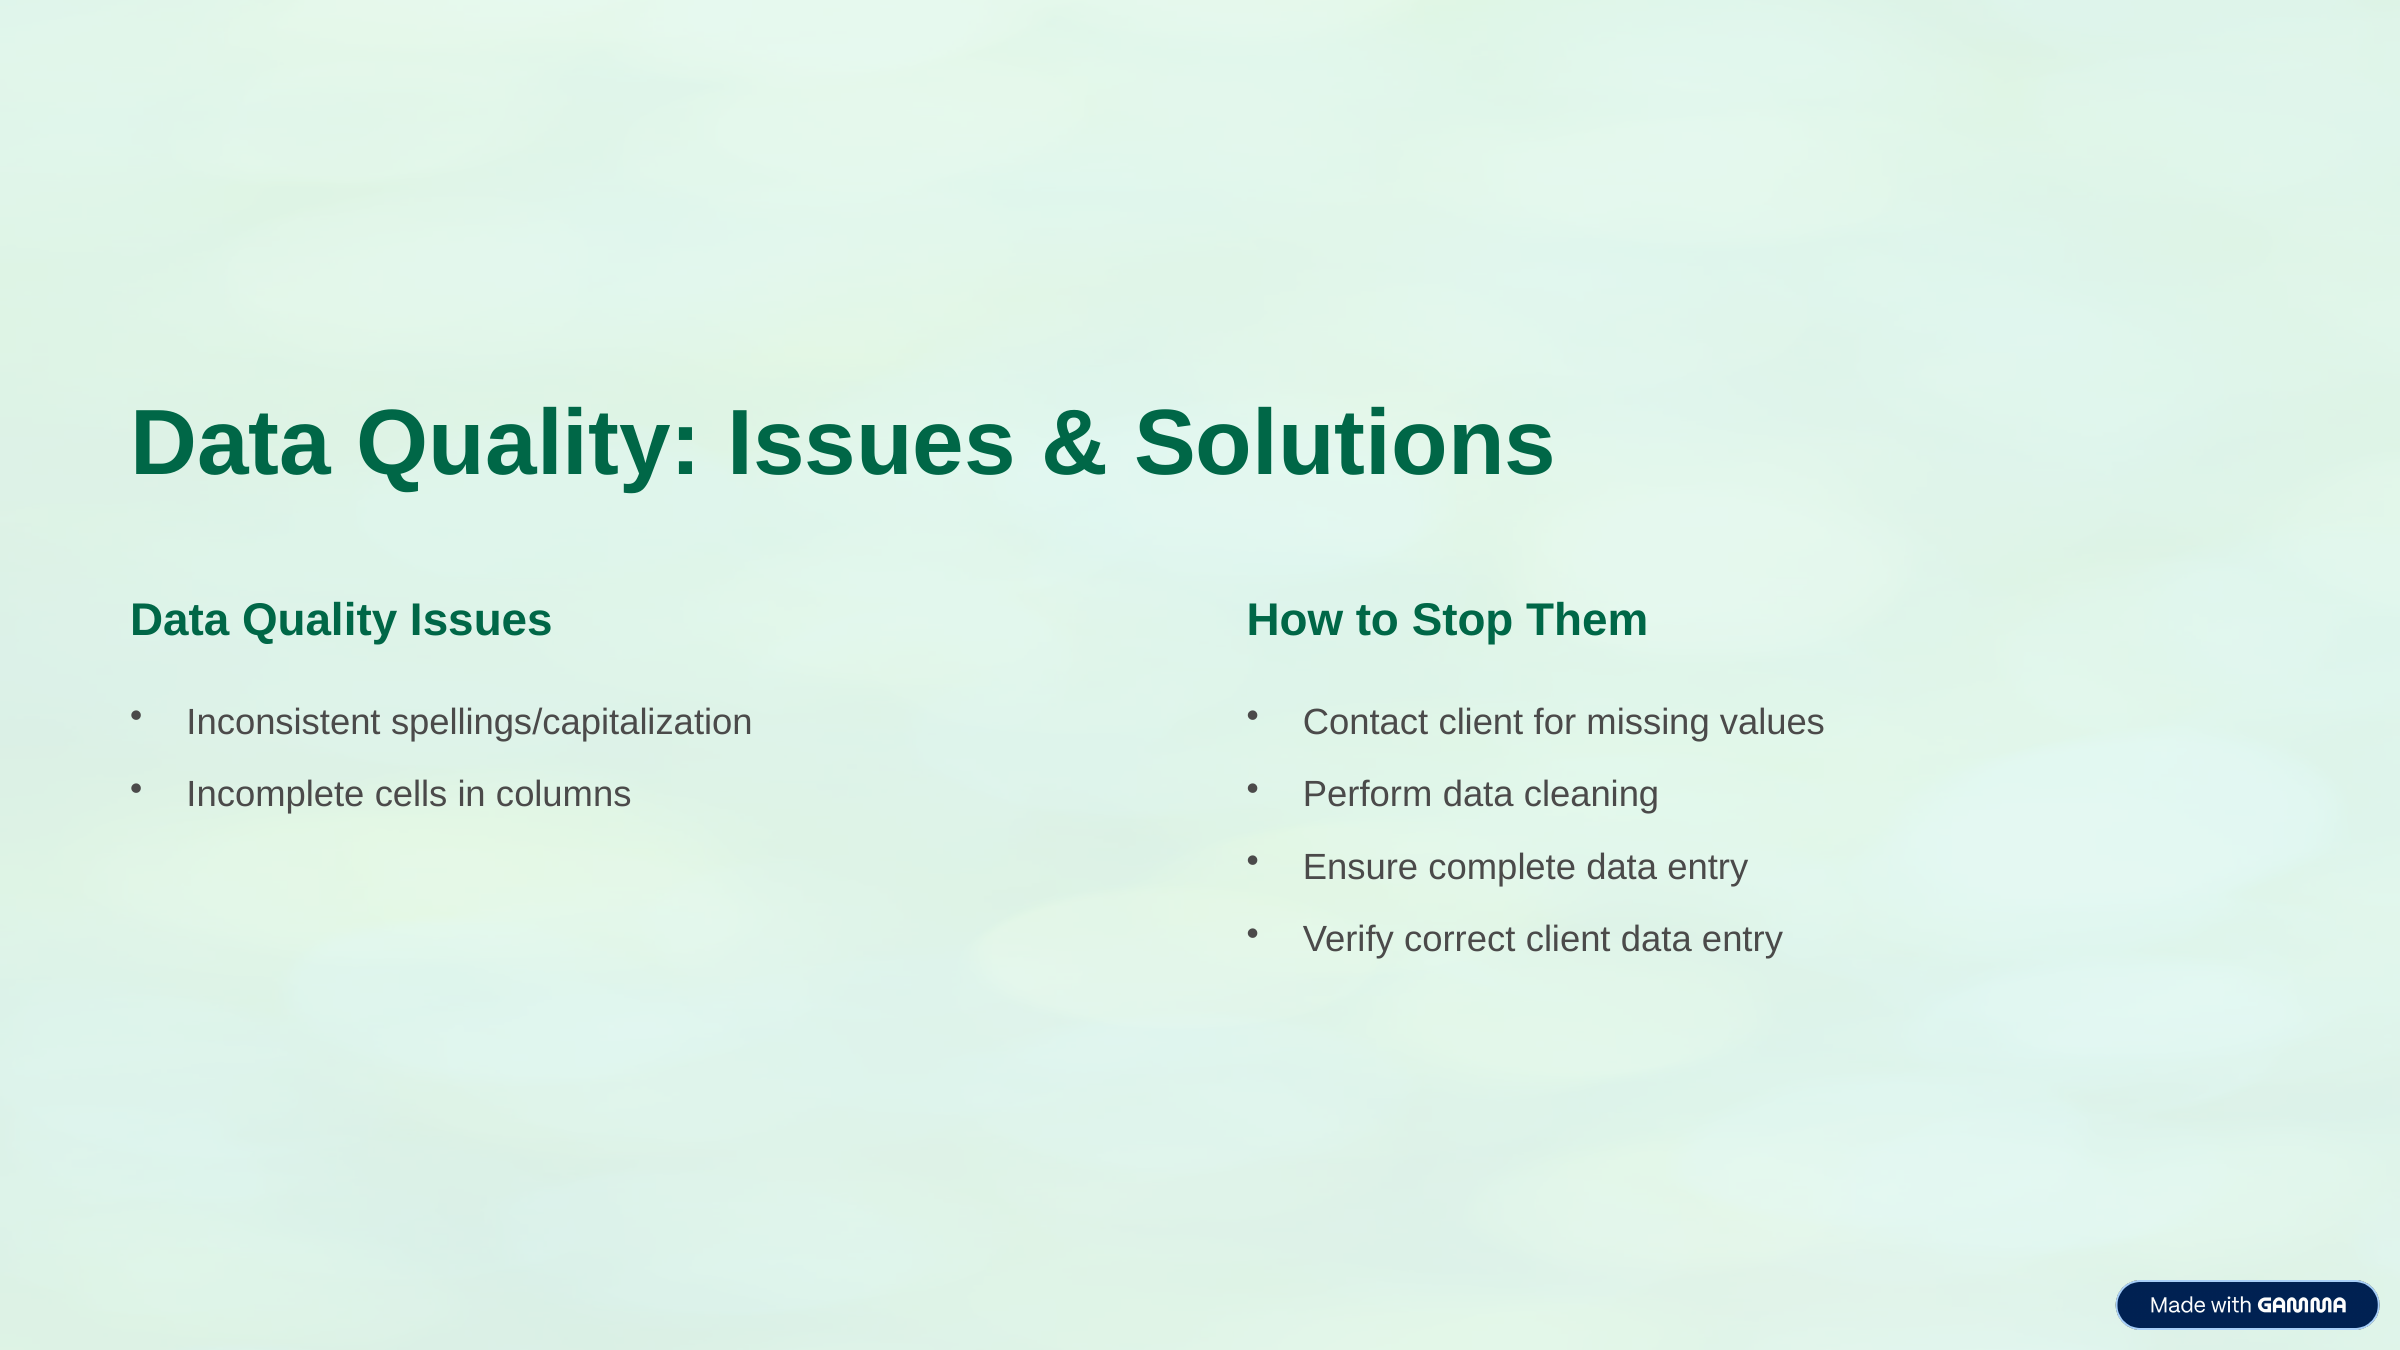

Data Quality: Issues & Solutions
Data Quality Issues
How to Stop Them
Inconsistent spellings/capitalization
Contact client for missing values
Incomplete cells in columns
Perform data cleaning
Ensure complete data entry
Verify correct client data entry